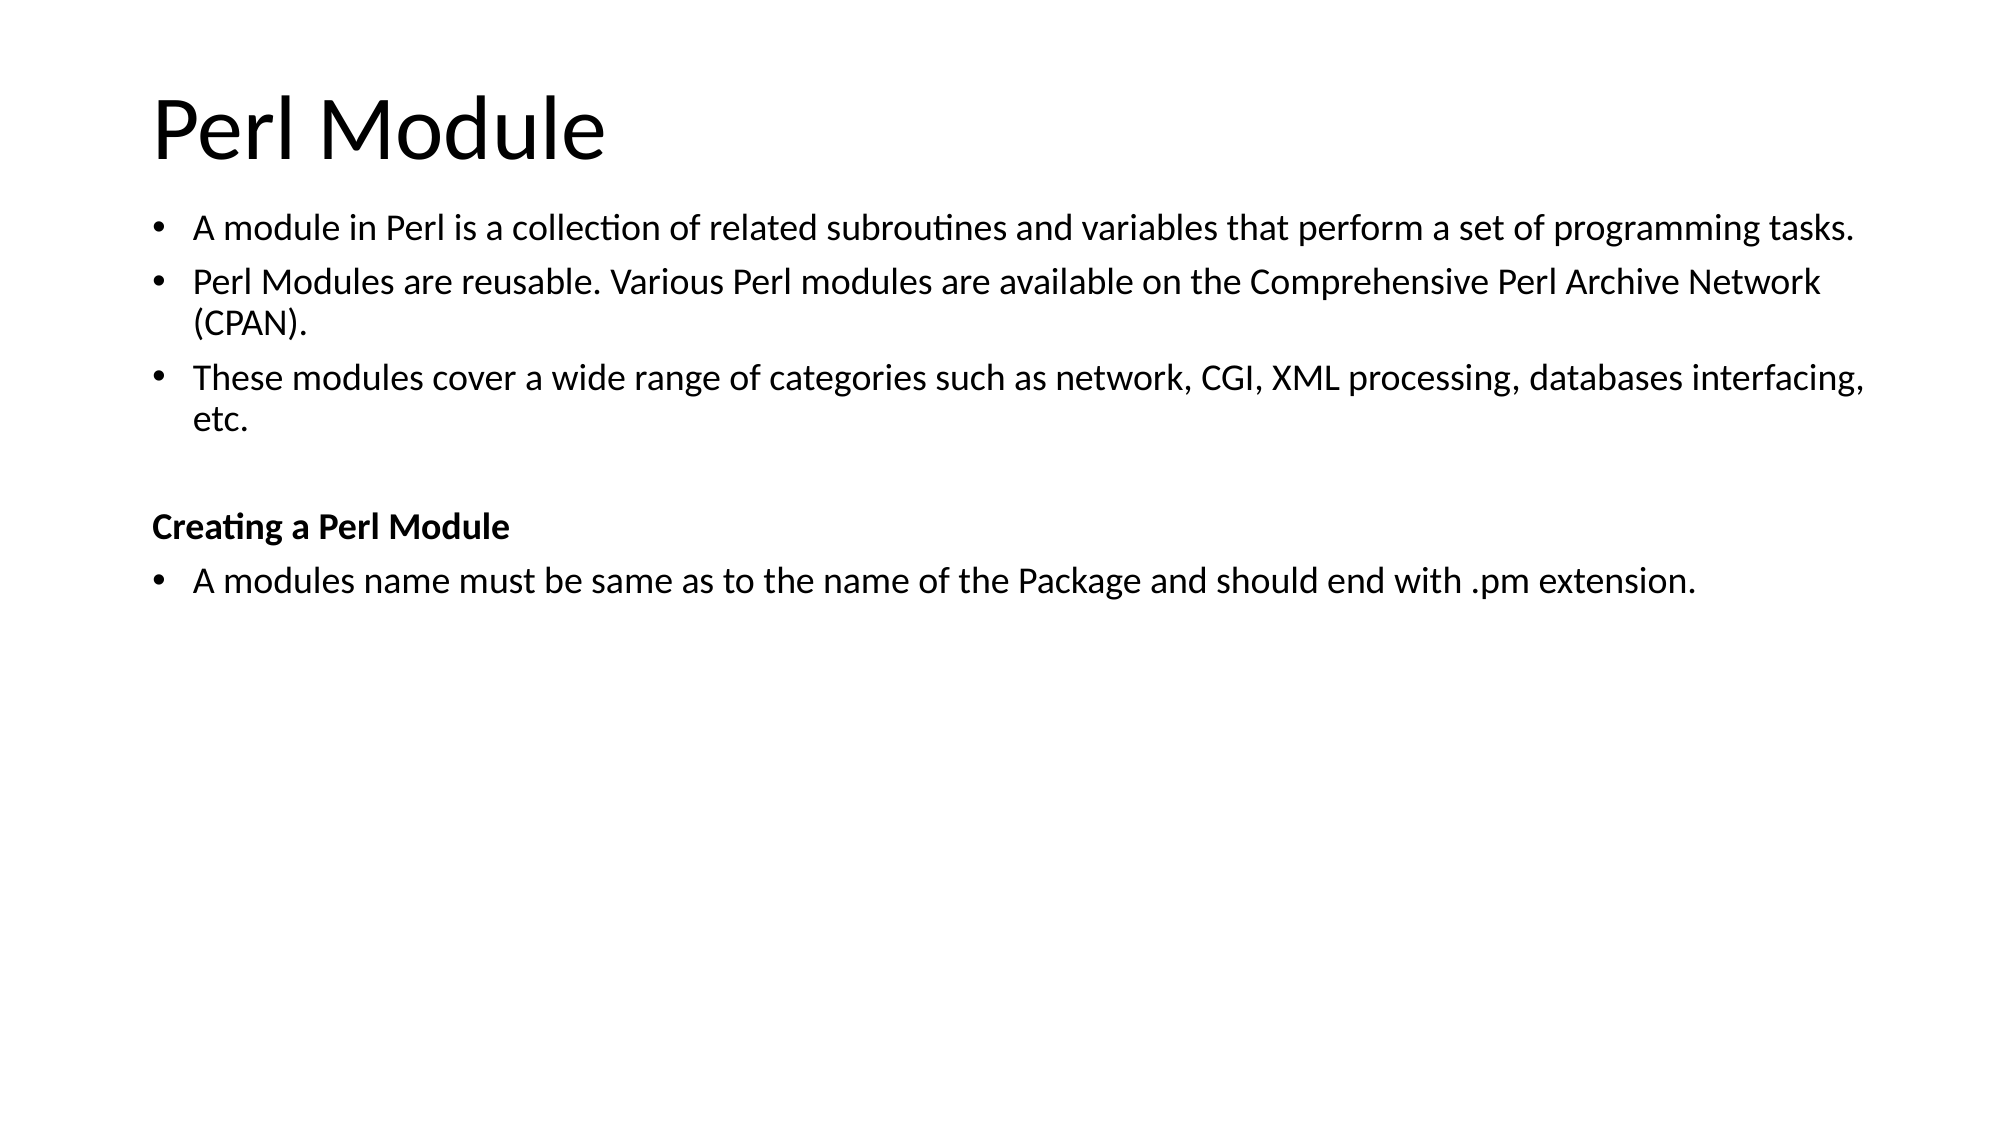

# Perl Module
A module in Perl is a collection of related subroutines and variables that perform a set of programming tasks.
Perl Modules are reusable. Various Perl modules are available on the Comprehensive Perl Archive Network (CPAN).
These modules cover a wide range of categories such as network, CGI, XML processing, databases interfacing, etc.

Creating a Perl Module
A modules name must be same as to the name of the Package and should end with .pm extension.